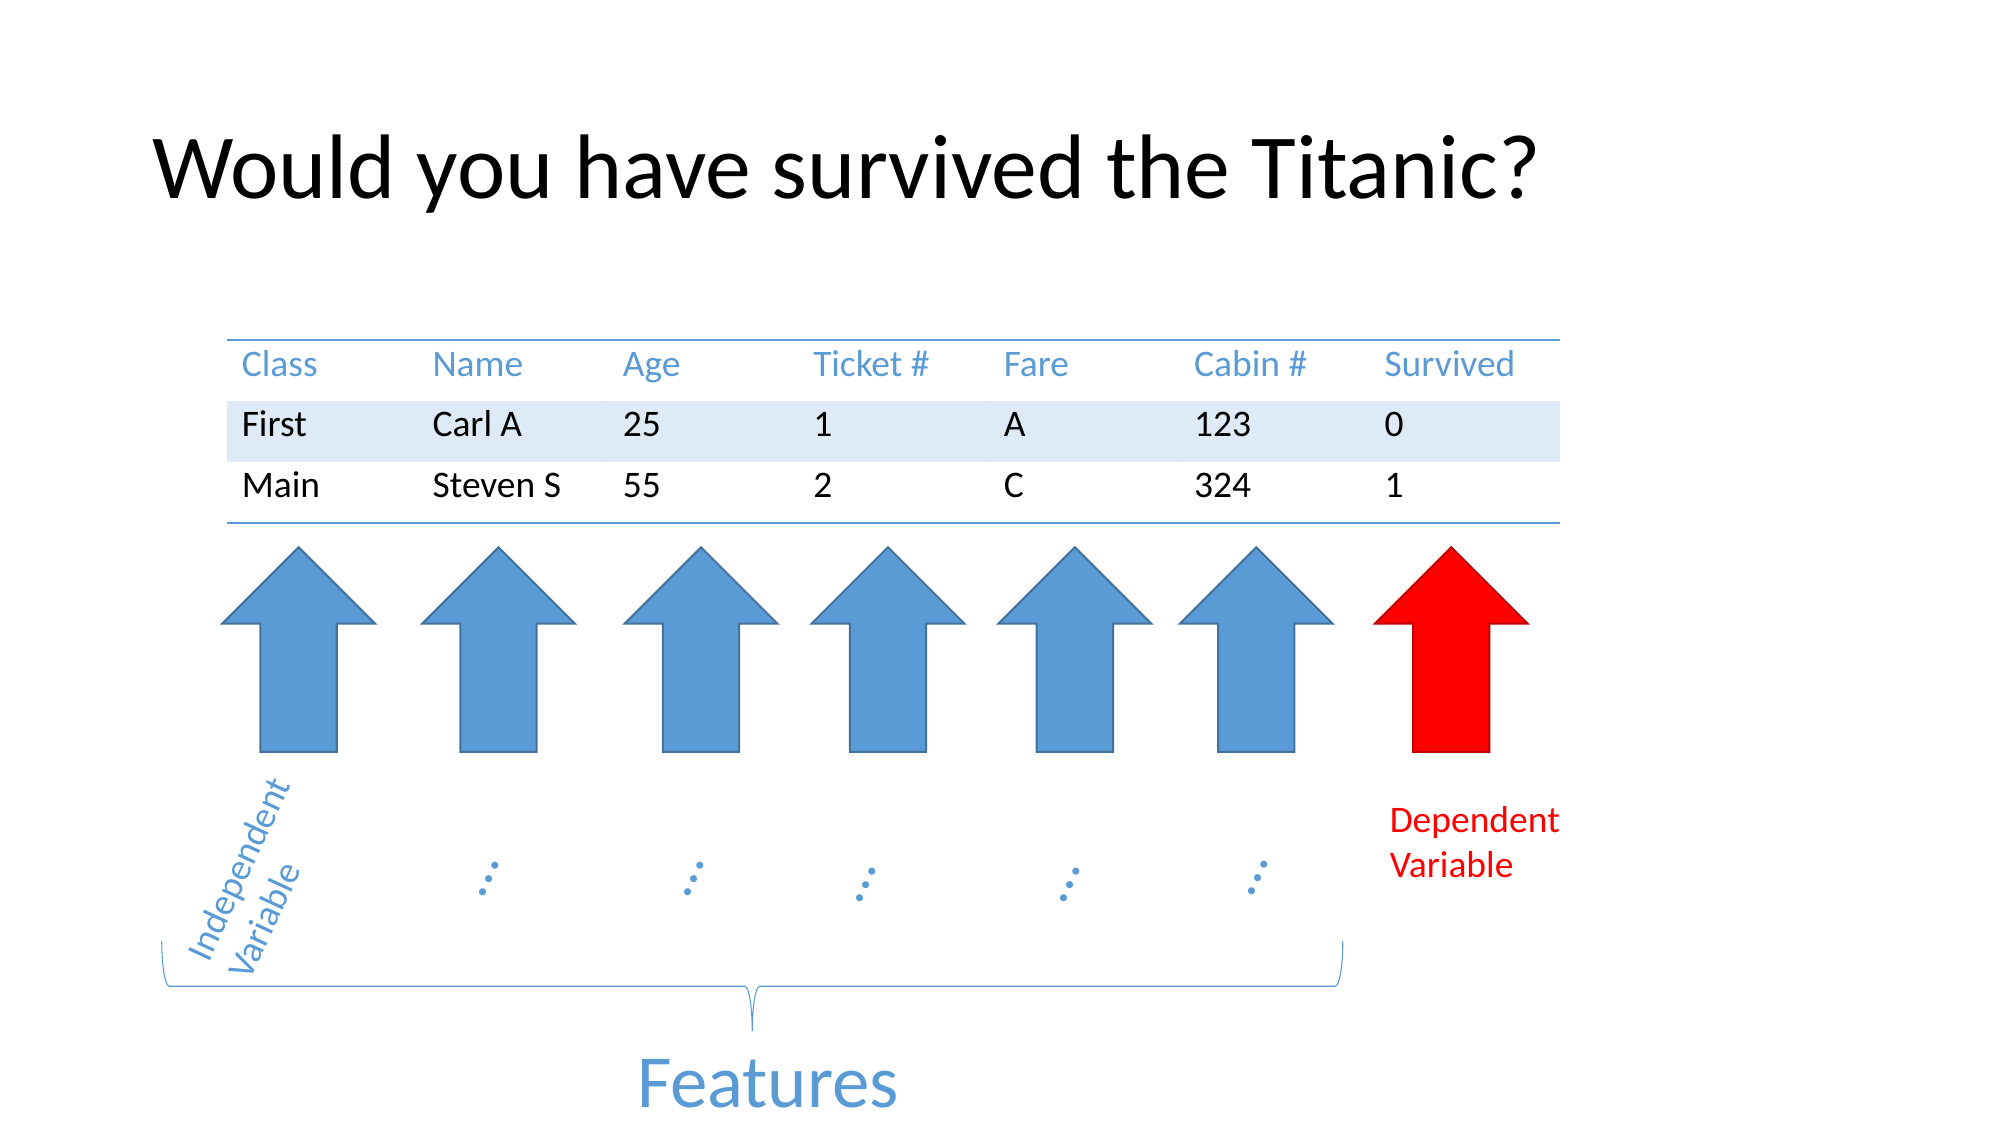

# Would you have survived the Titanic?
| Class | Name | Age | Ticket # | Fare | Cabin # | Survived |
| --- | --- | --- | --- | --- | --- | --- |
| First | Carl A | 25 | 1 | A | 123 | 0 |
| Main | Steven S | 55 | 2 | C | 324 | 1 |

Dependent Variable
Independent
Variable
…
…
…
…
…
Features